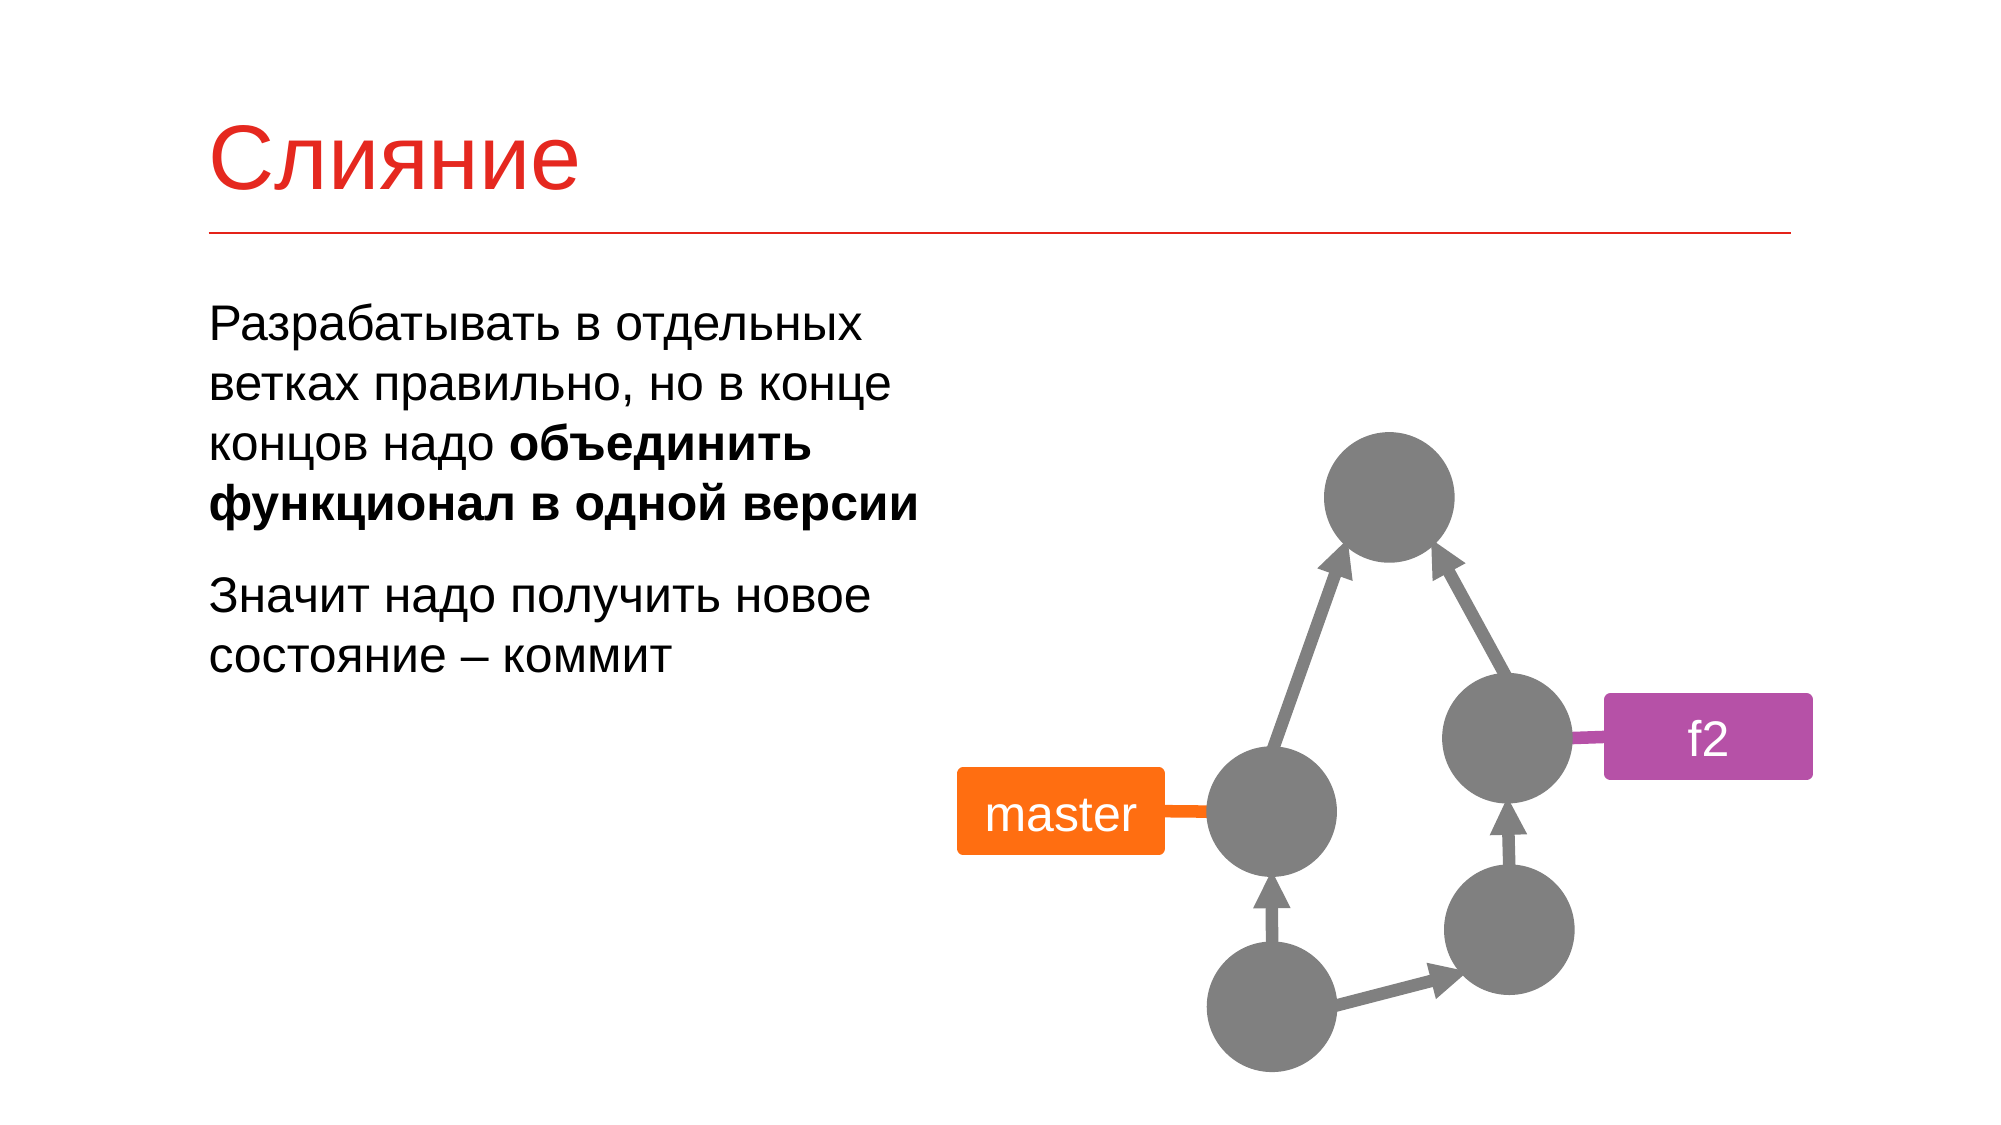

# Слияние
Разрабатывать в отдельных ветках правильно, но в конце концов надо объединить функционал в одной версии
Значит надо получить новое состояние – коммит

f2

master